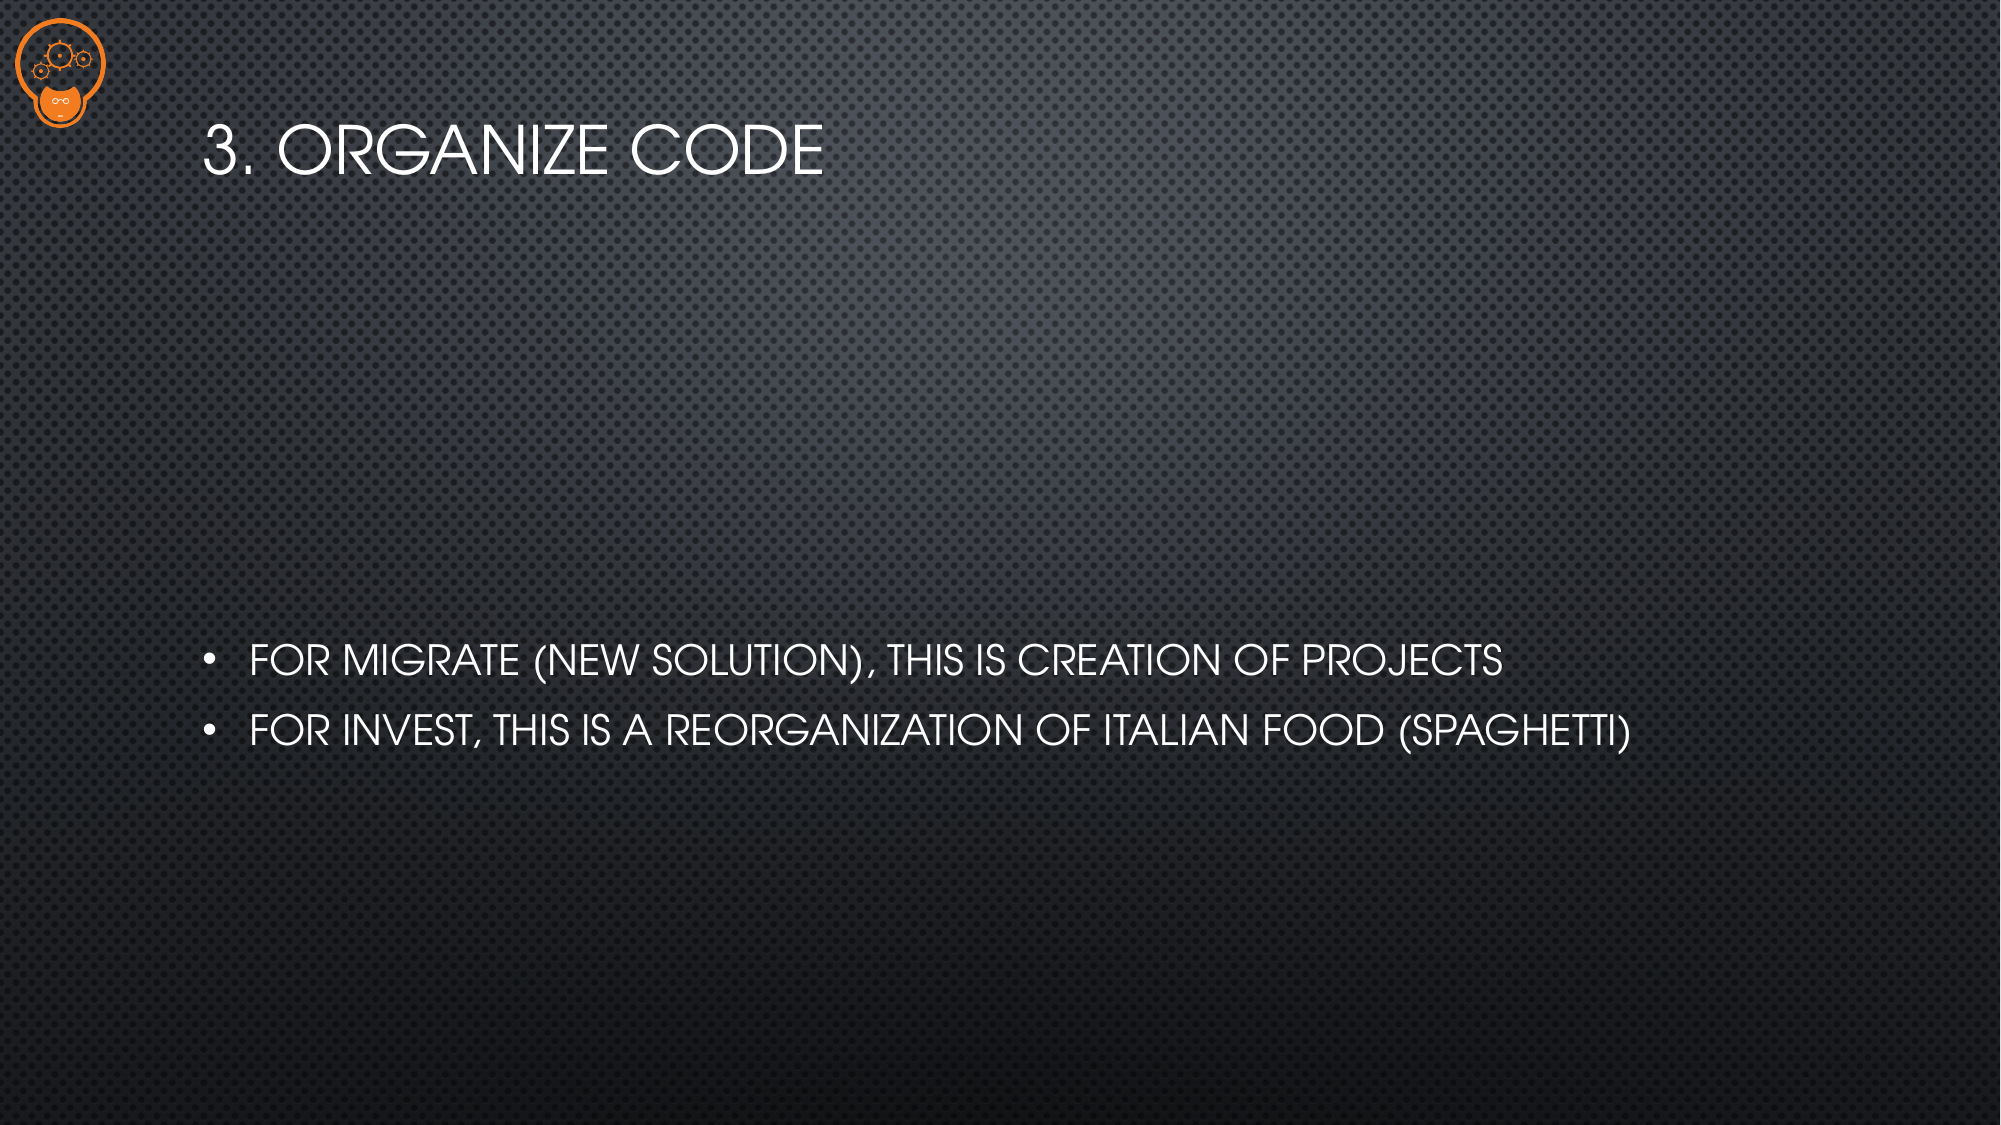

# 3. Organize Code
For Migrate (New Solution), This is Creation of Projects
For Invest, This is a Reorganization Of Italian Food (Spaghetti)